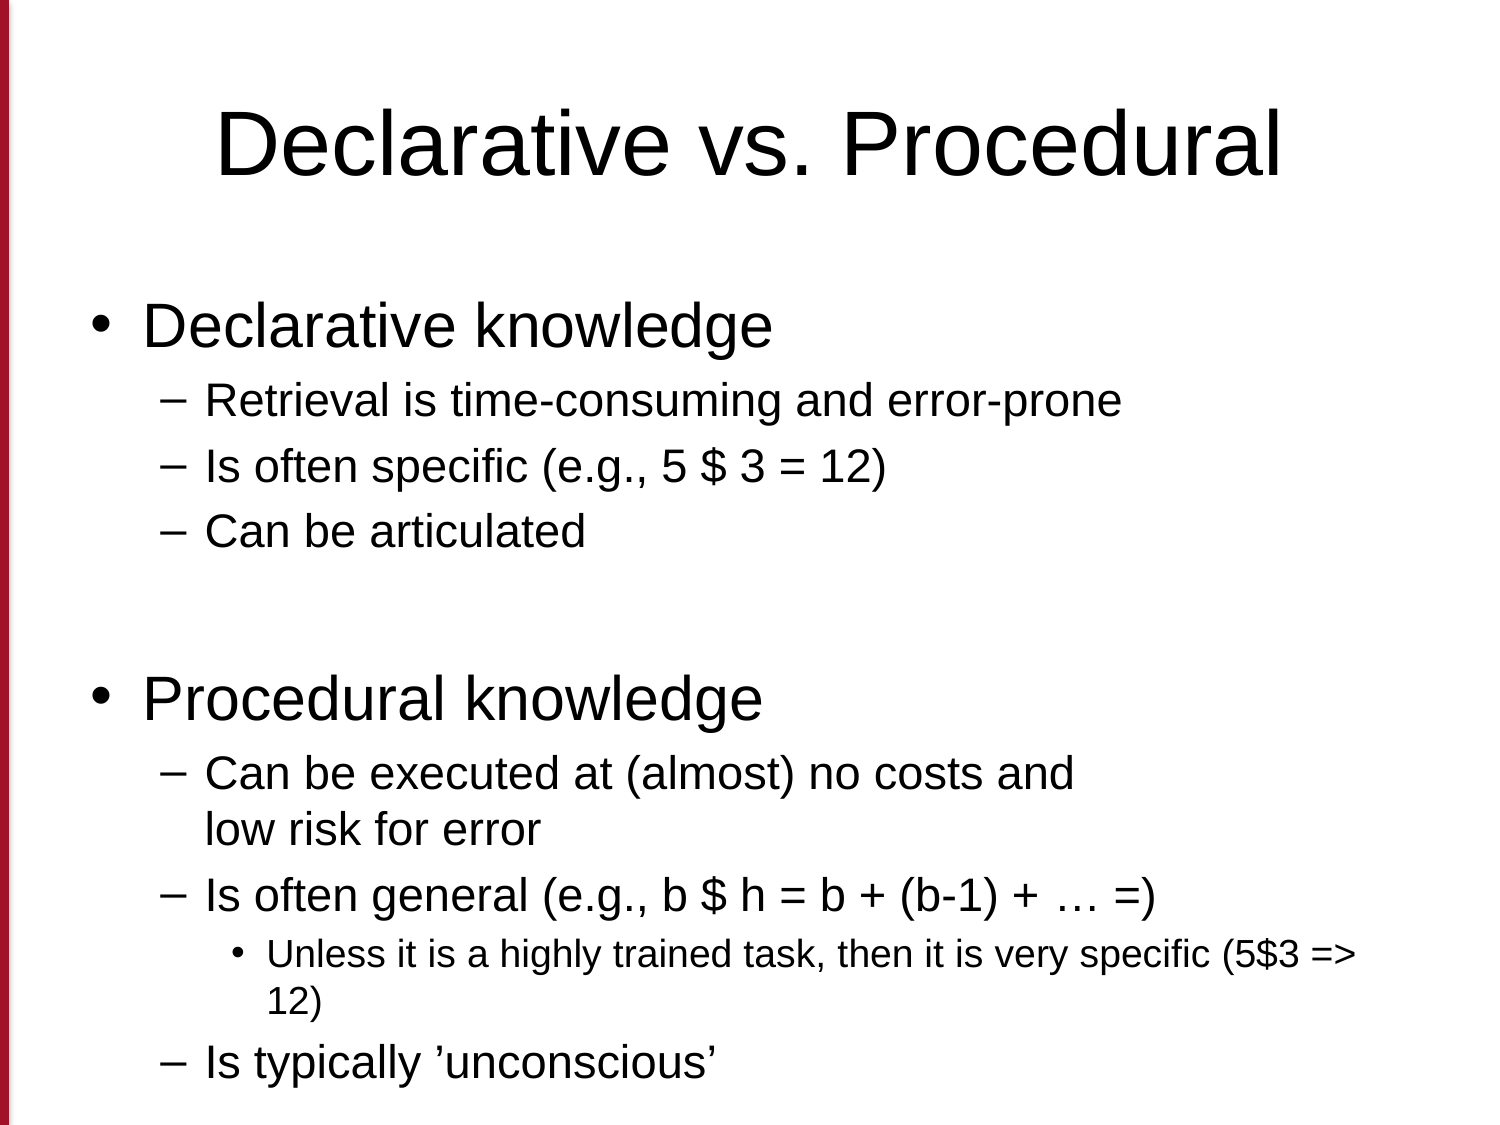

# Declarative vs. Procedural
Declarative knowledge
Retrieval is time-consuming and error-prone
Is often specific (e.g., 5 $ 3 = 12)
Can be articulated

Procedural knowledge
Can be executed at (almost) no costs and
low risk for error
Is often general (e.g., b $ h = b + (b-1) + … =)
Unless it is a highly trained task, then it is very specific (5$3 => 12)
Is typically ’unconscious’